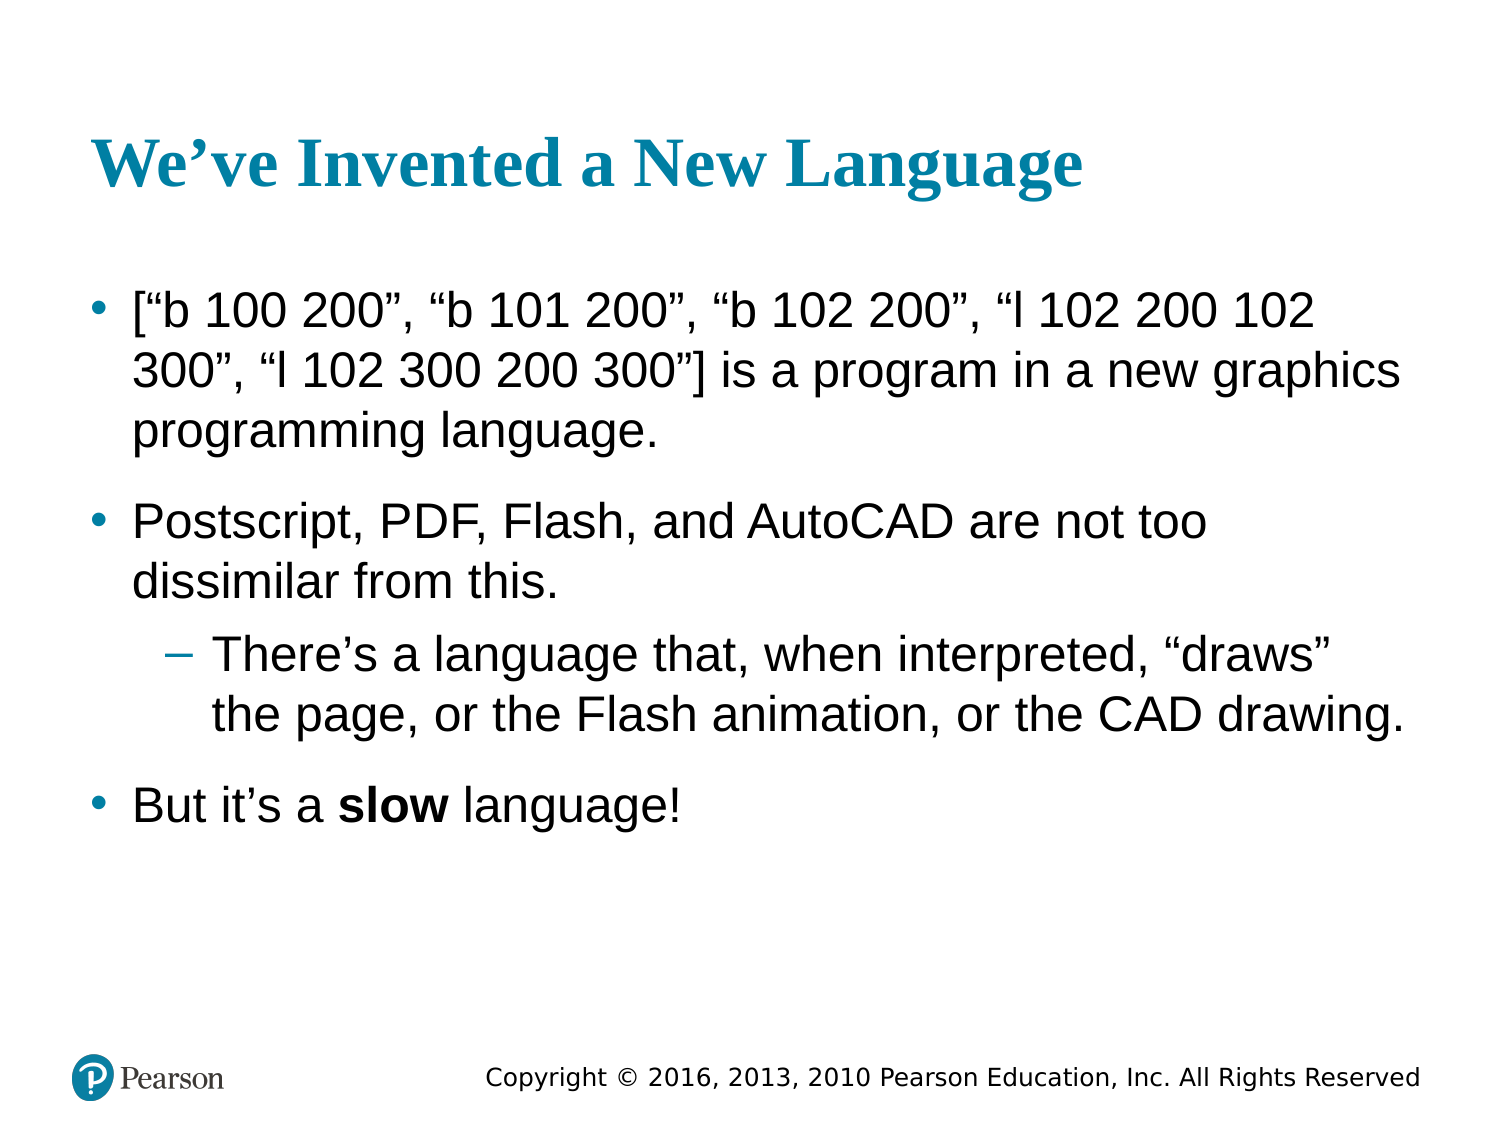

# We’ve Invented a New Language
[“b 100 200”, “b 101 200”, “b 102 200”, “l 102 200 102 300”, “l 102 300 200 300”] is a program in a new graphics programming language.
Postscript, P D F, Flash, and AutoCAD are not too dissimilar from this.
There’s a language that, when interpreted, “draws” the page, or the Flash animation, or the CAD drawing.
But it’s a slow language!